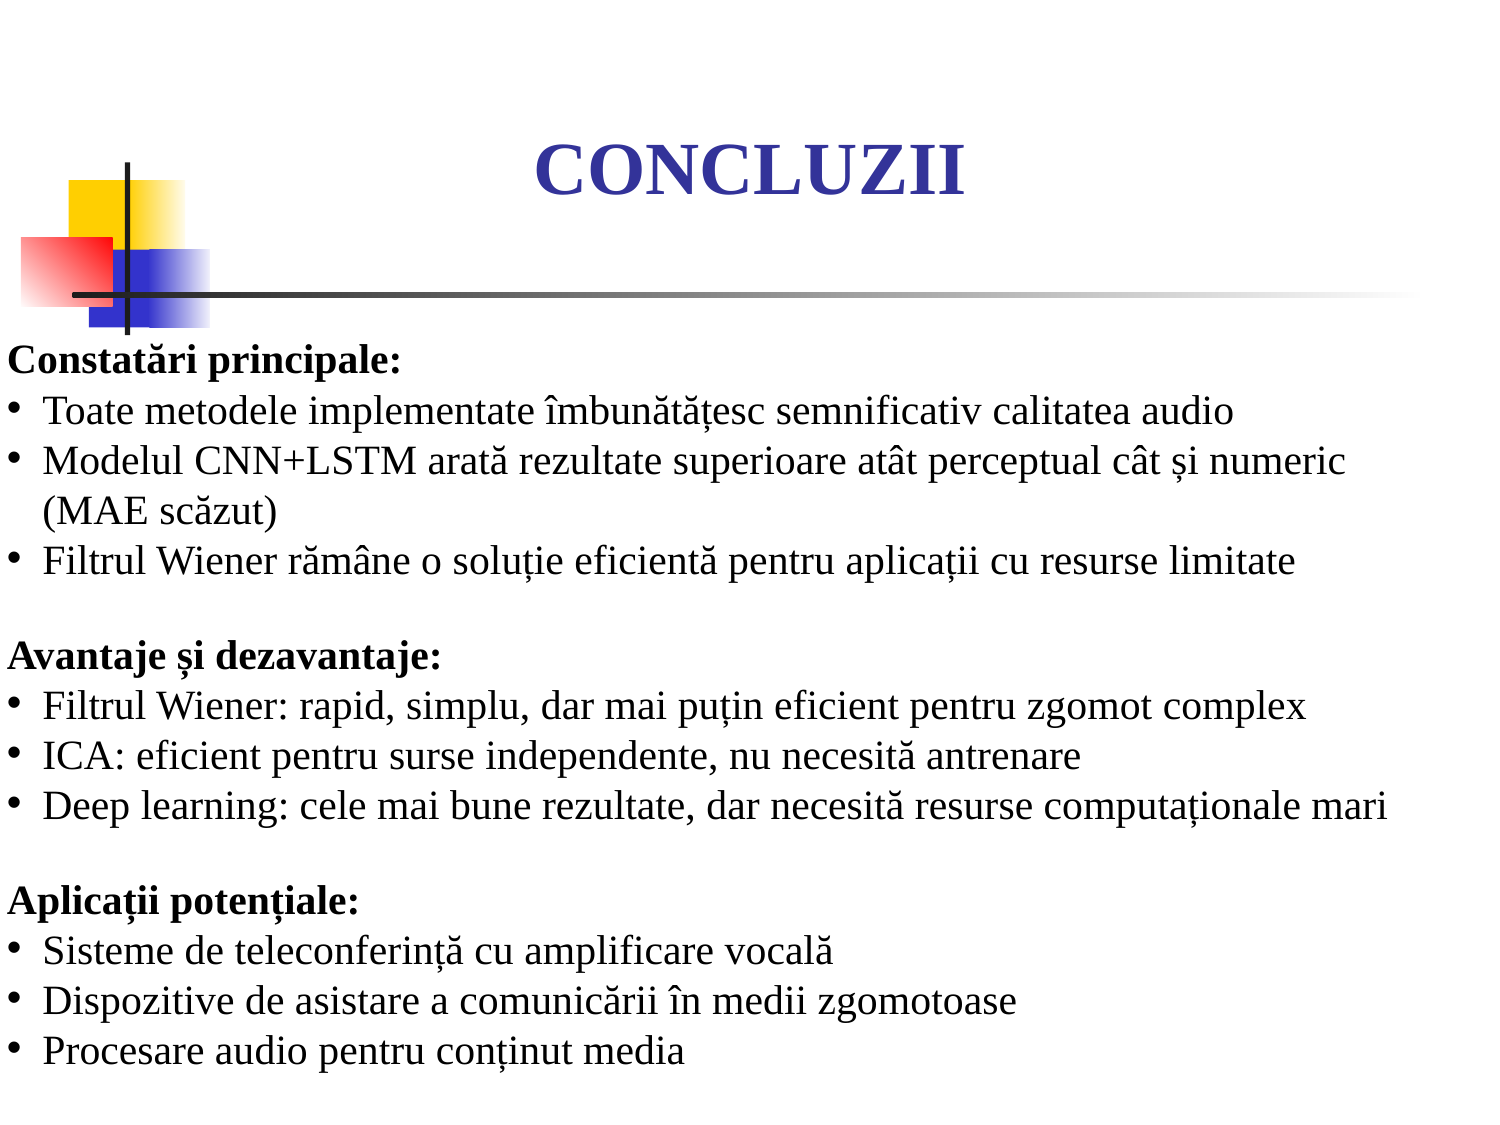

CONCLUZII
Constatări principale:
Toate metodele implementate îmbunătățesc semnificativ calitatea audio
Modelul CNN+LSTM arată rezultate superioare atât perceptual cât și numeric (MAE scăzut)
Filtrul Wiener rămâne o soluție eficientă pentru aplicații cu resurse limitate

Avantaje și dezavantaje:
Filtrul Wiener: rapid, simplu, dar mai puțin eficient pentru zgomot complex
ICA: eficient pentru surse independente, nu necesită antrenare
Deep learning: cele mai bune rezultate, dar necesită resurse computaționale mari

Aplicații potențiale:
Sisteme de teleconferință cu amplificare vocală
Dispozitive de asistare a comunicării în medii zgomotoase
Procesare audio pentru conținut media